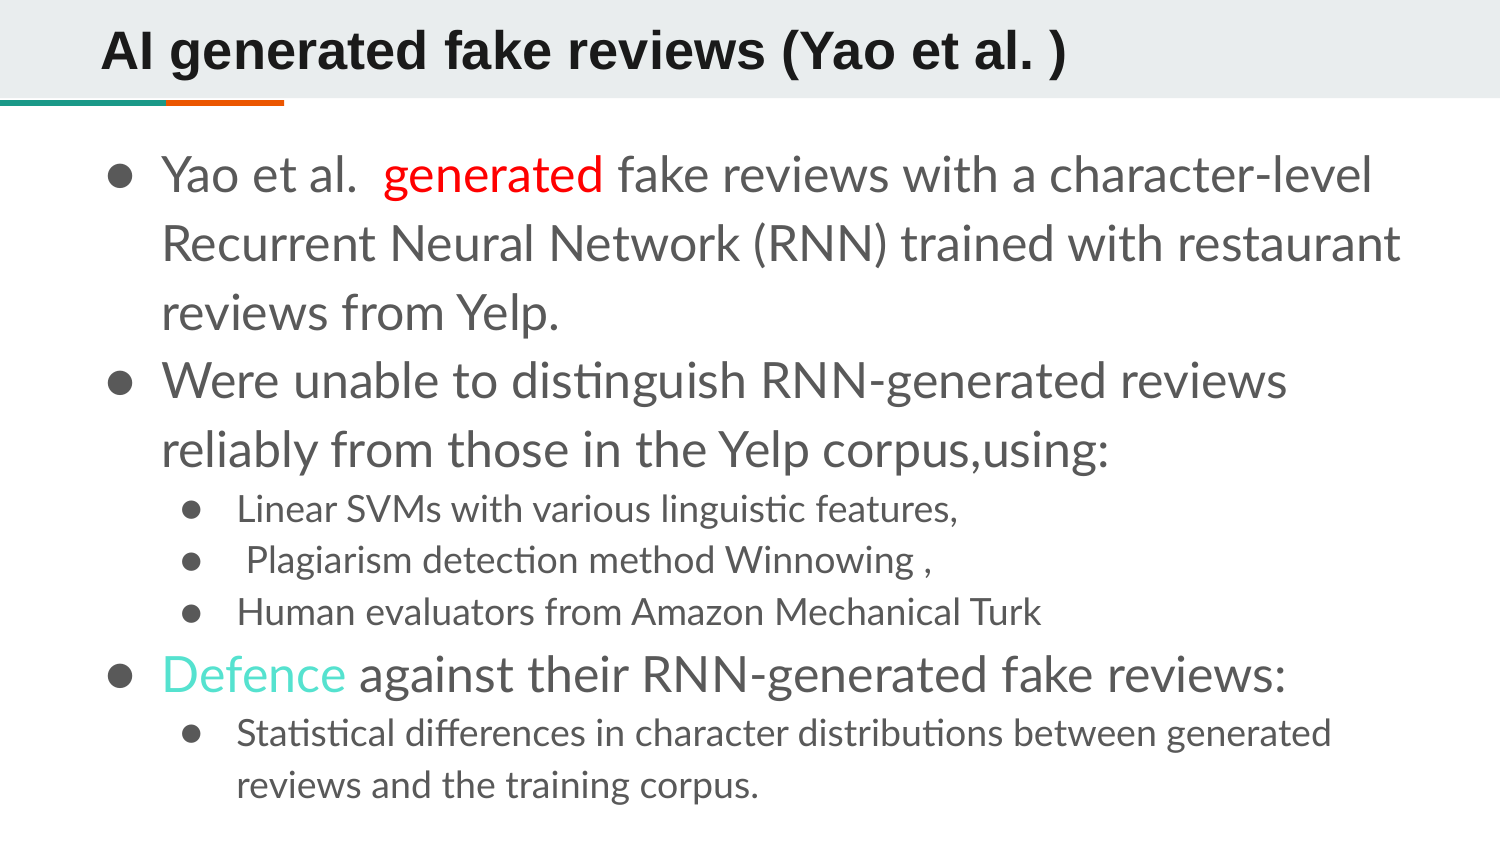

# AI generated fake reviews (Yao et al. )
Yao et al.  generated fake reviews with a character-level Recurrent Neural Network (RNN) trained with restaurant reviews from Yelp.
Were unable to distinguish RNN-generated reviews reliably from those in the Yelp corpus,using:
Linear SVMs with various linguistic features,
 Plagiarism detection method Winnowing ,
Human evaluators from Amazon Mechanical Turk
Defence against their RNN-generated fake reviews:
Statistical differences in character distributions between generated reviews and the training corpus.